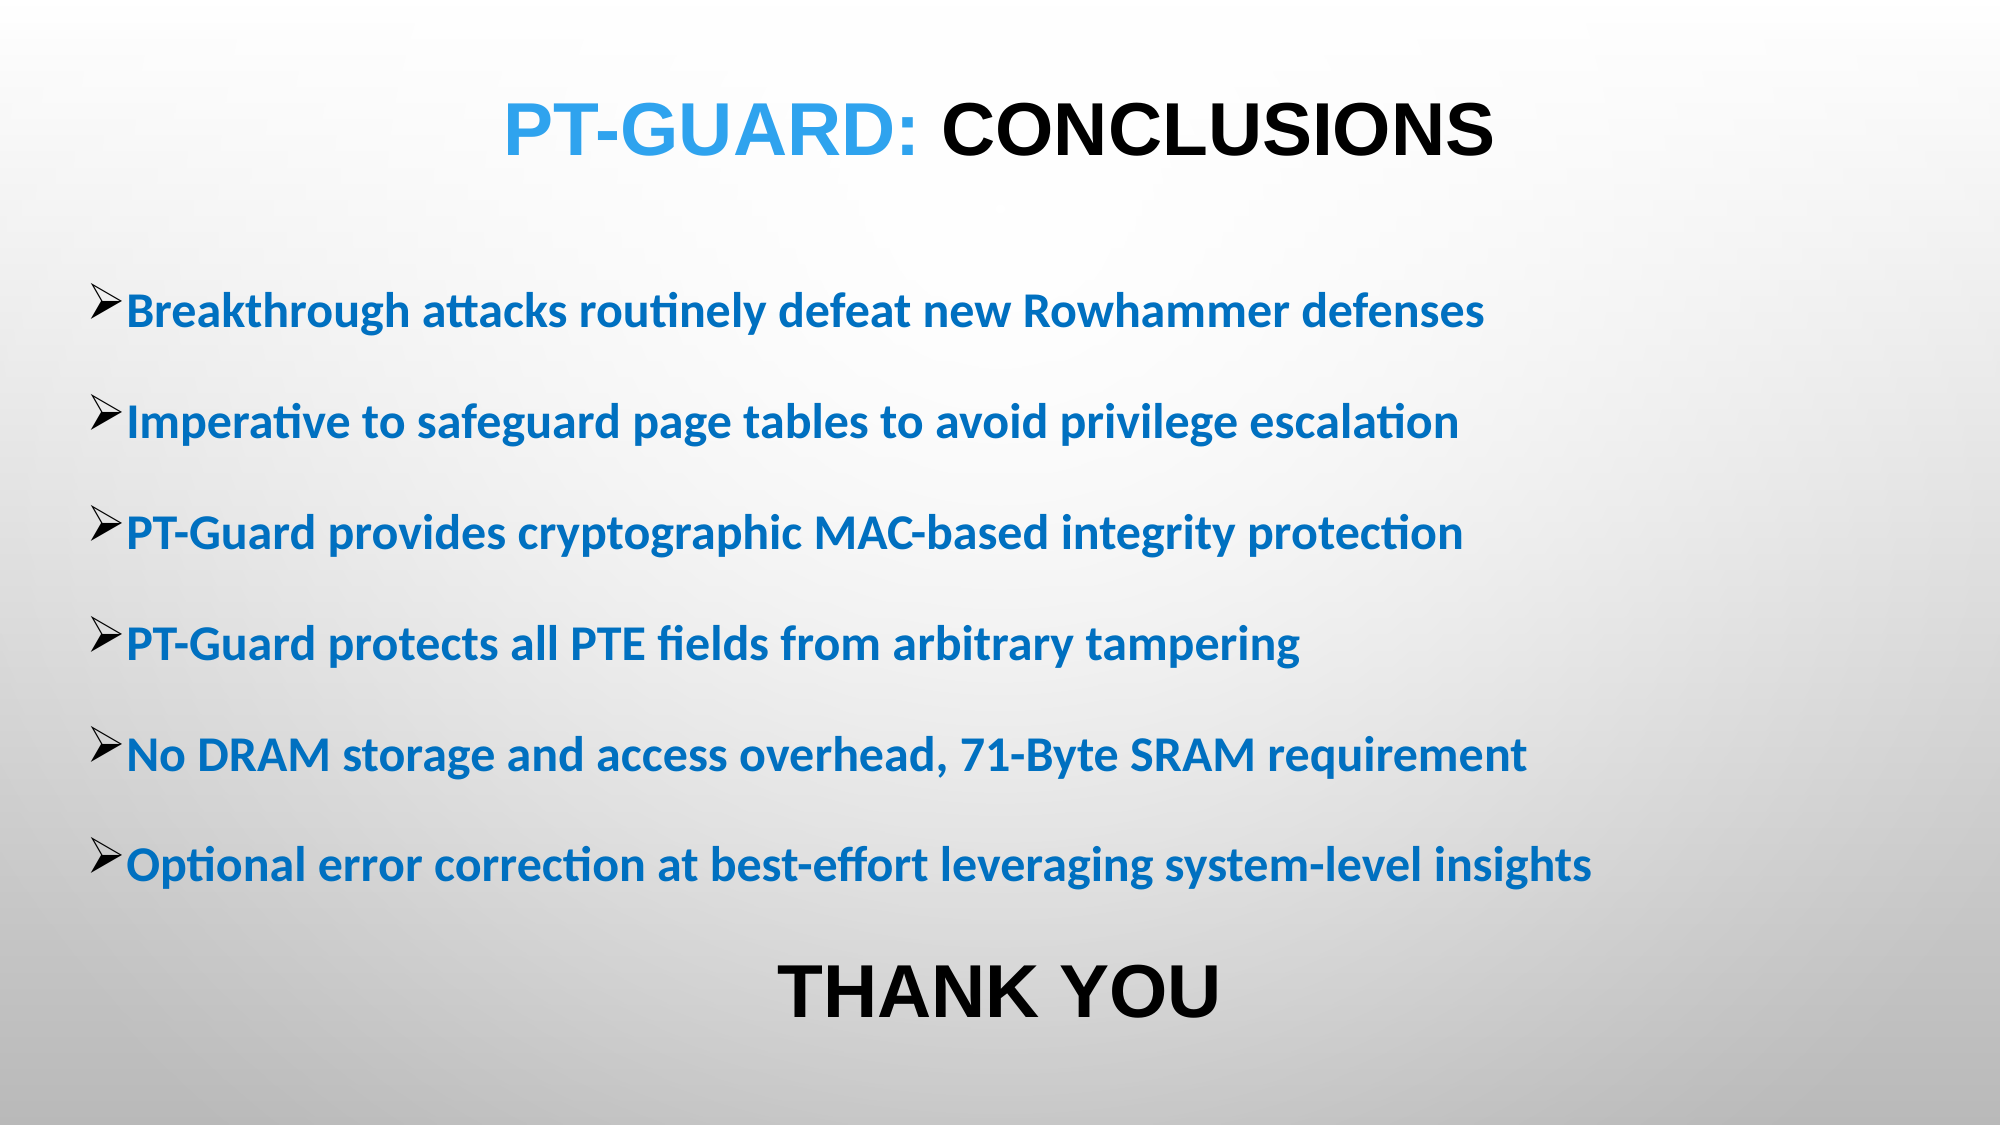

Pt-guard: conclusions
Breakthrough attacks routinely defeat new Rowhammer defenses
Imperative to safeguard page tables to avoid privilege escalation
PT-Guard provides cryptographic MAC-based integrity protection
PT-Guard protects all PTE fields from arbitrary tampering
No DRAM storage and access overhead, 71-Byte SRAM requirement
Optional error correction at best-effort leveraging system-level insights
# Thank You